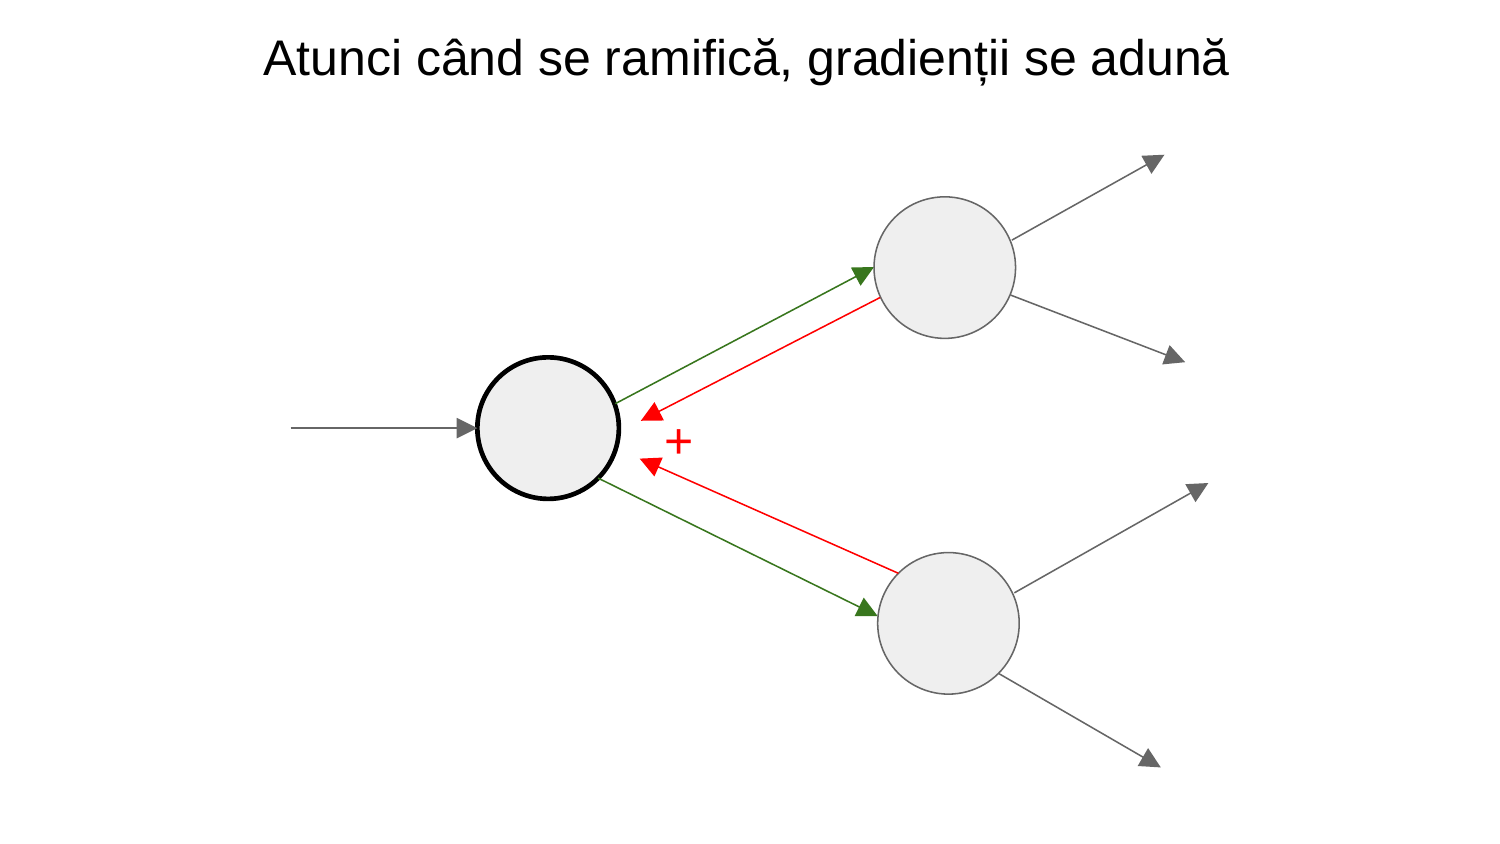

Atunci când se ramifică, gradienții se adună

+